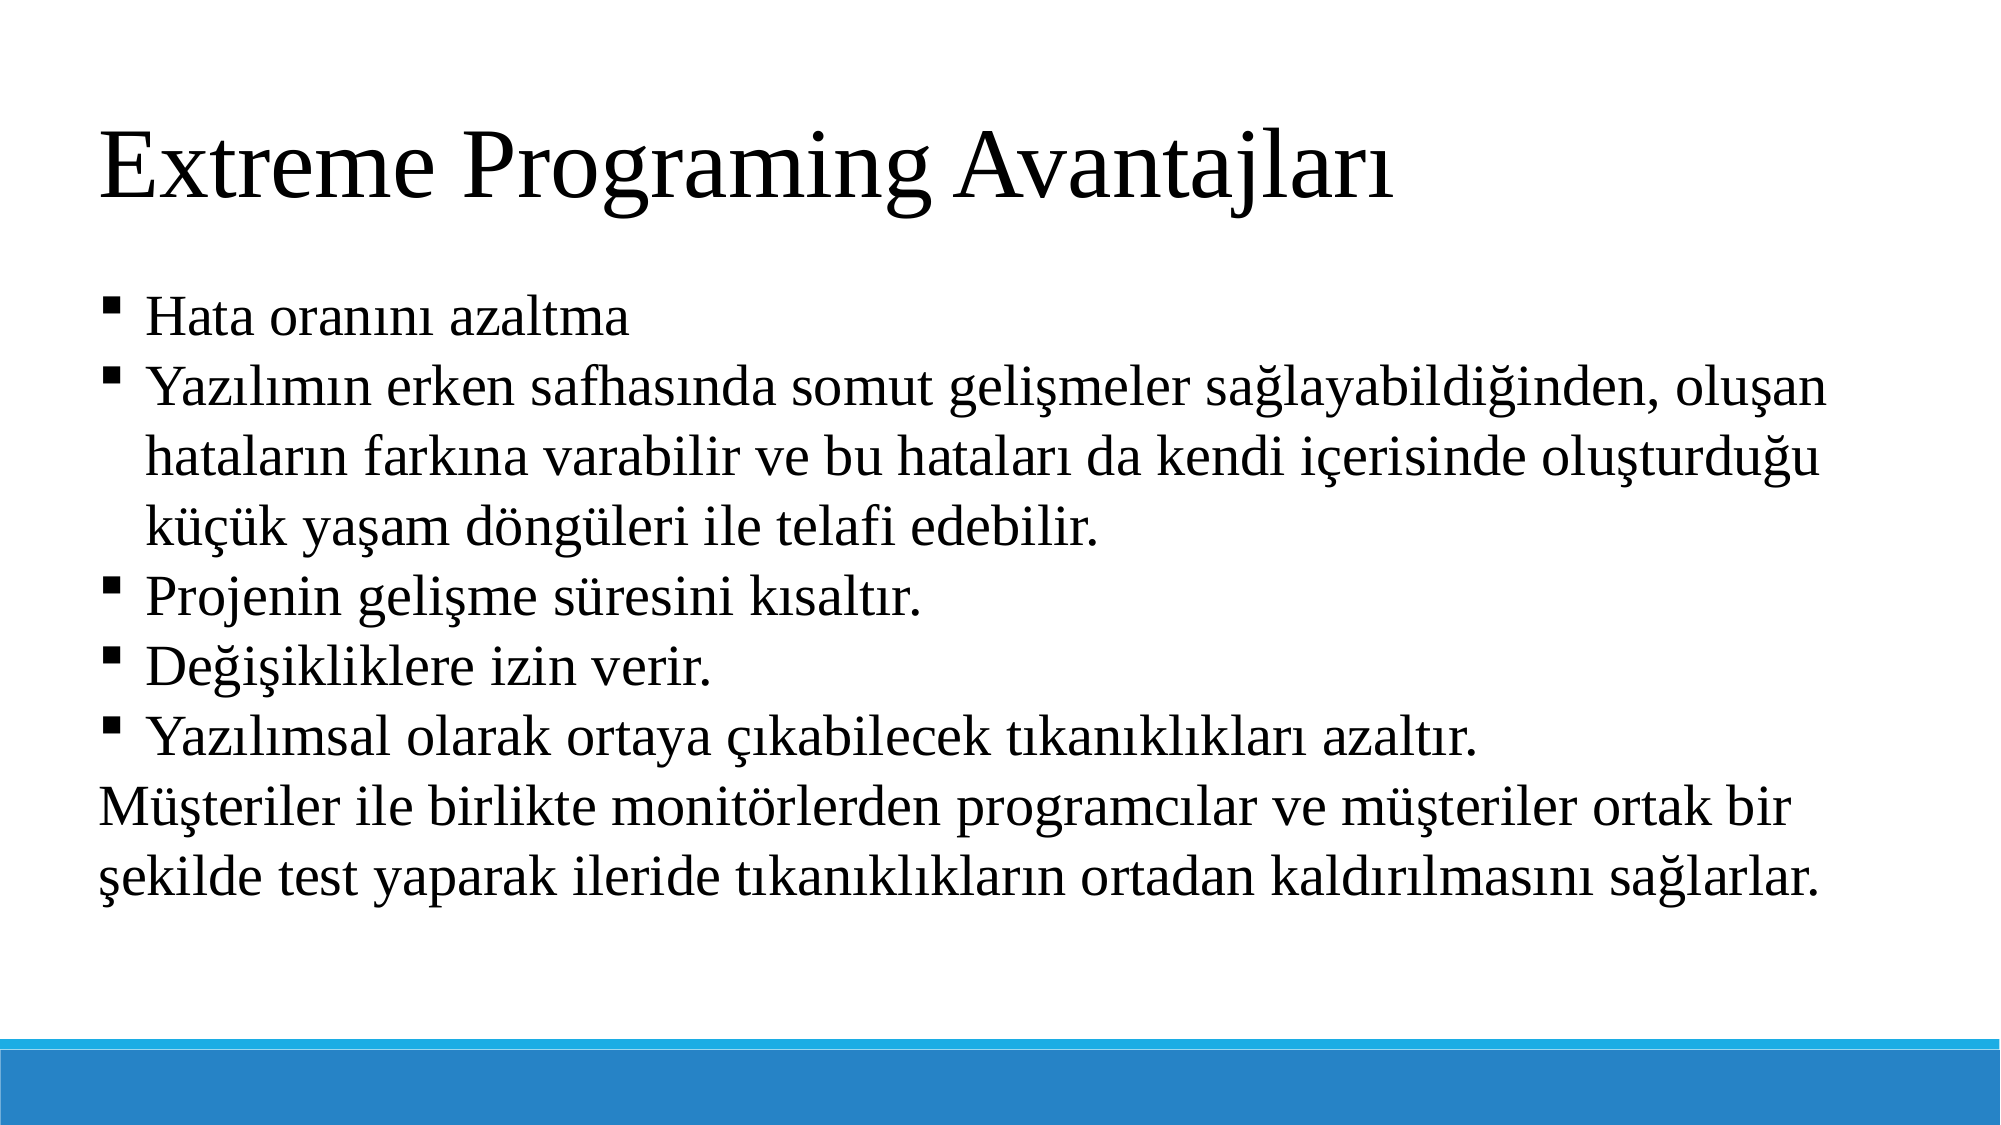

Extreme Programing Avantajları

Hata oranını azaltma
Yazılımın erken safhasında somut gelişmeler sağlayabildiğinden, oluşan hataların farkına varabilir ve bu hataları da kendi içerisinde oluşturduğu küçük yaşam döngüleri ile telafi edebilir.
Projenin gelişme süresini kısaltır.
Değişikliklere izin verir.
Yazılımsal olarak ortaya çıkabilecek tıkanıklıkları azaltır.
Müşteriler ile birlikte monitörlerden programcılar ve müşteriler ortak bir şekilde test yaparak ileride tıkanıklıkların ortadan kaldırılmasını sağlarlar.